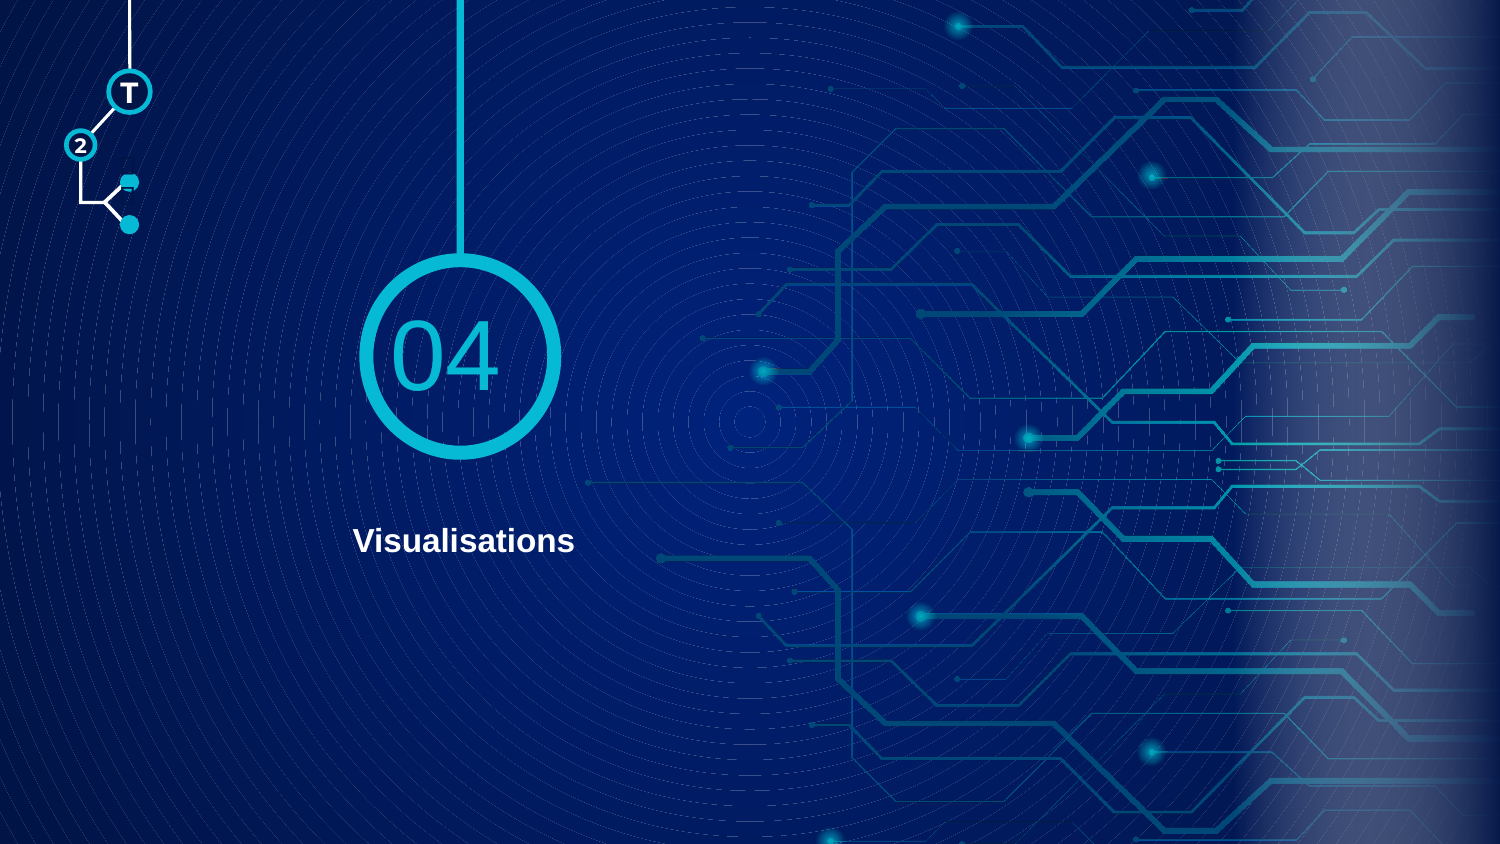

T
2
🠺

🠺
04
# Visualisations